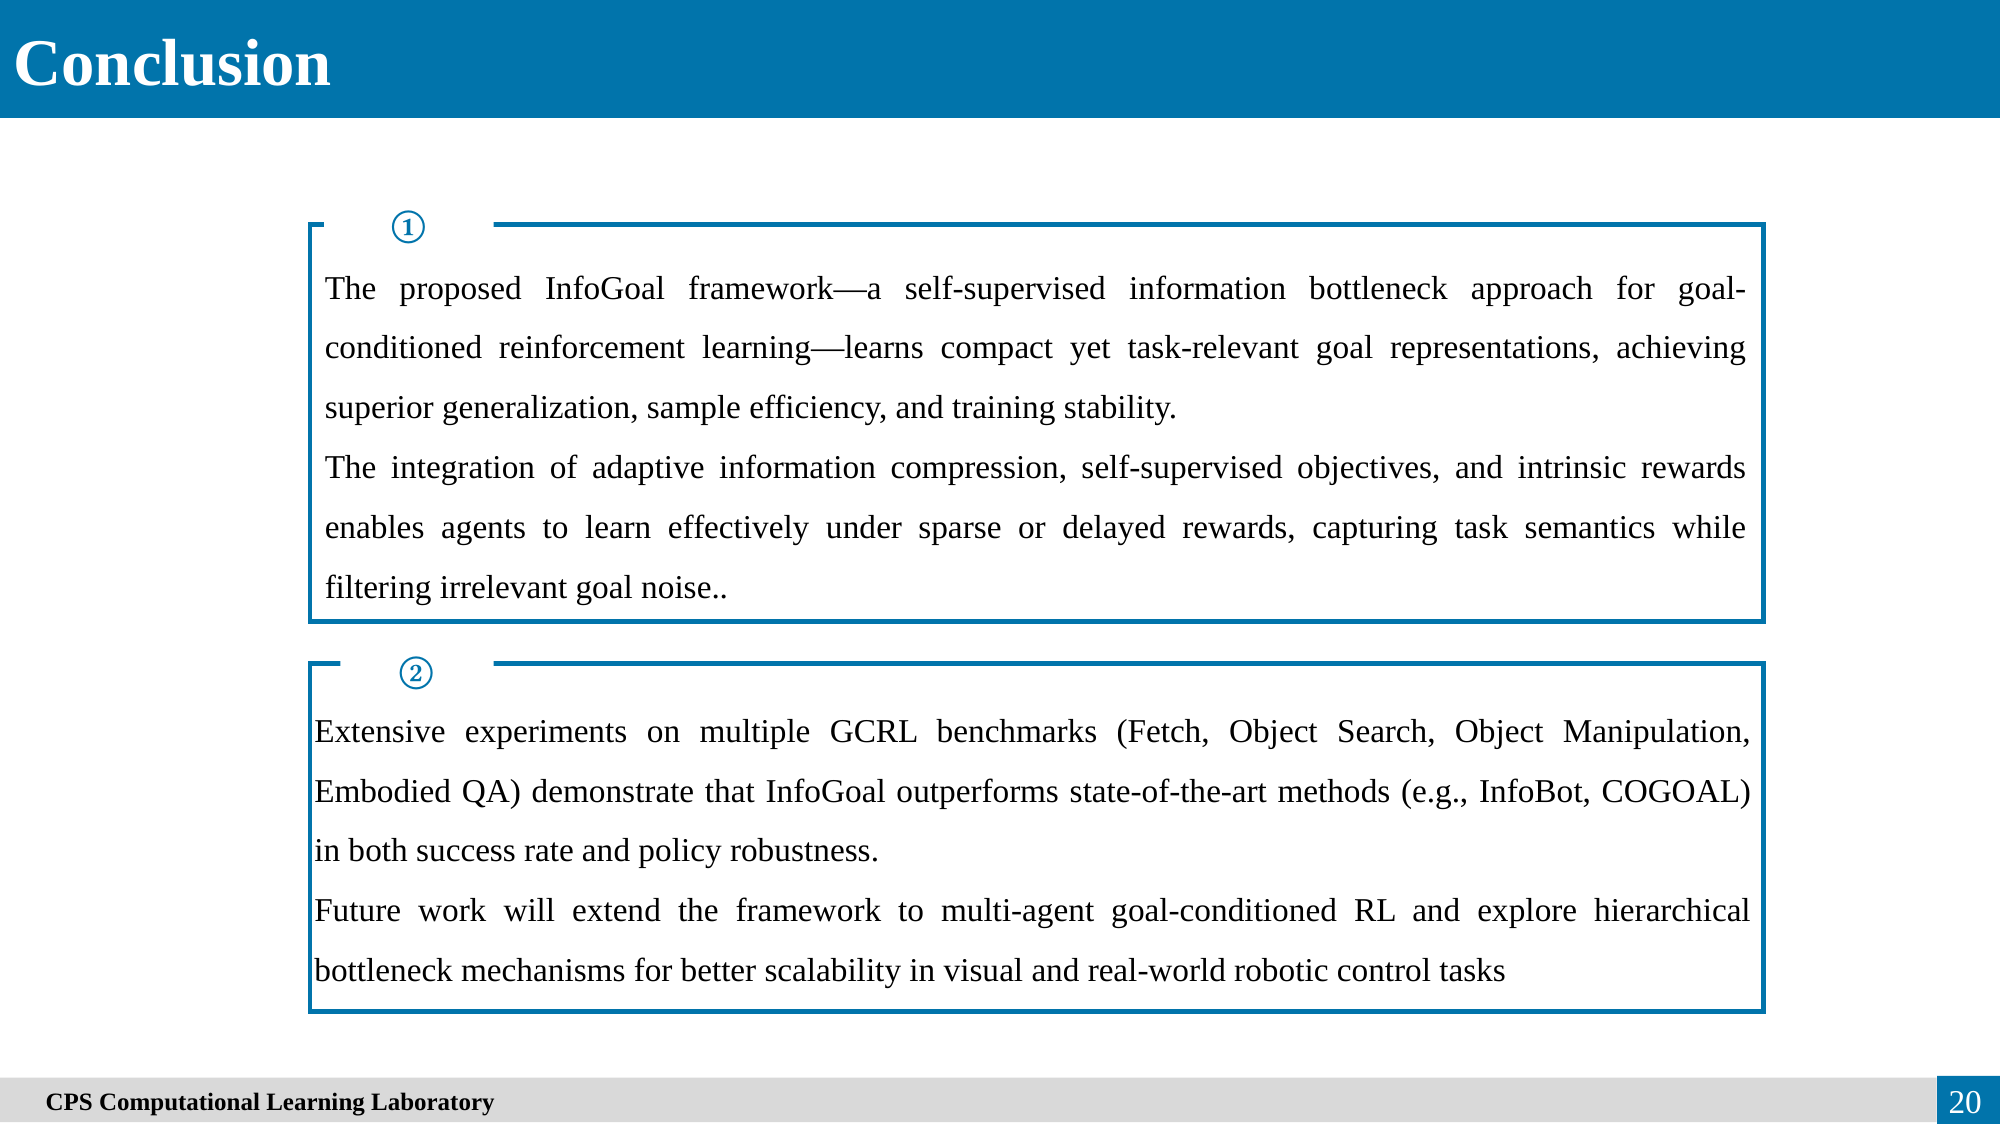

Conclusion
①

The proposed InfoGoal framework—a self-supervised information bottleneck approach for goal-conditioned reinforcement learning—learns compact yet task-relevant goal representations, achieving superior generalization, sample efficiency, and training stability.
The integration of adaptive information compression, self-supervised objectives, and intrinsic rewards enables agents to learn effectively under sparse or delayed rewards, capturing task semantics while filtering irrelevant goal noise..
②

Extensive experiments on multiple GCRL benchmarks (Fetch, Object Search, Object Manipulation, Embodied QA) demonstrate that InfoGoal outperforms state-of-the-art methods (e.g., InfoBot, COGOAL) in both success rate and policy robustness.
Future work will extend the framework to multi-agent goal-conditioned RL and explore hierarchical bottleneck mechanisms for better scalability in visual and real-world robotic control tasks
20
　CPS Computational Learning Laboratory